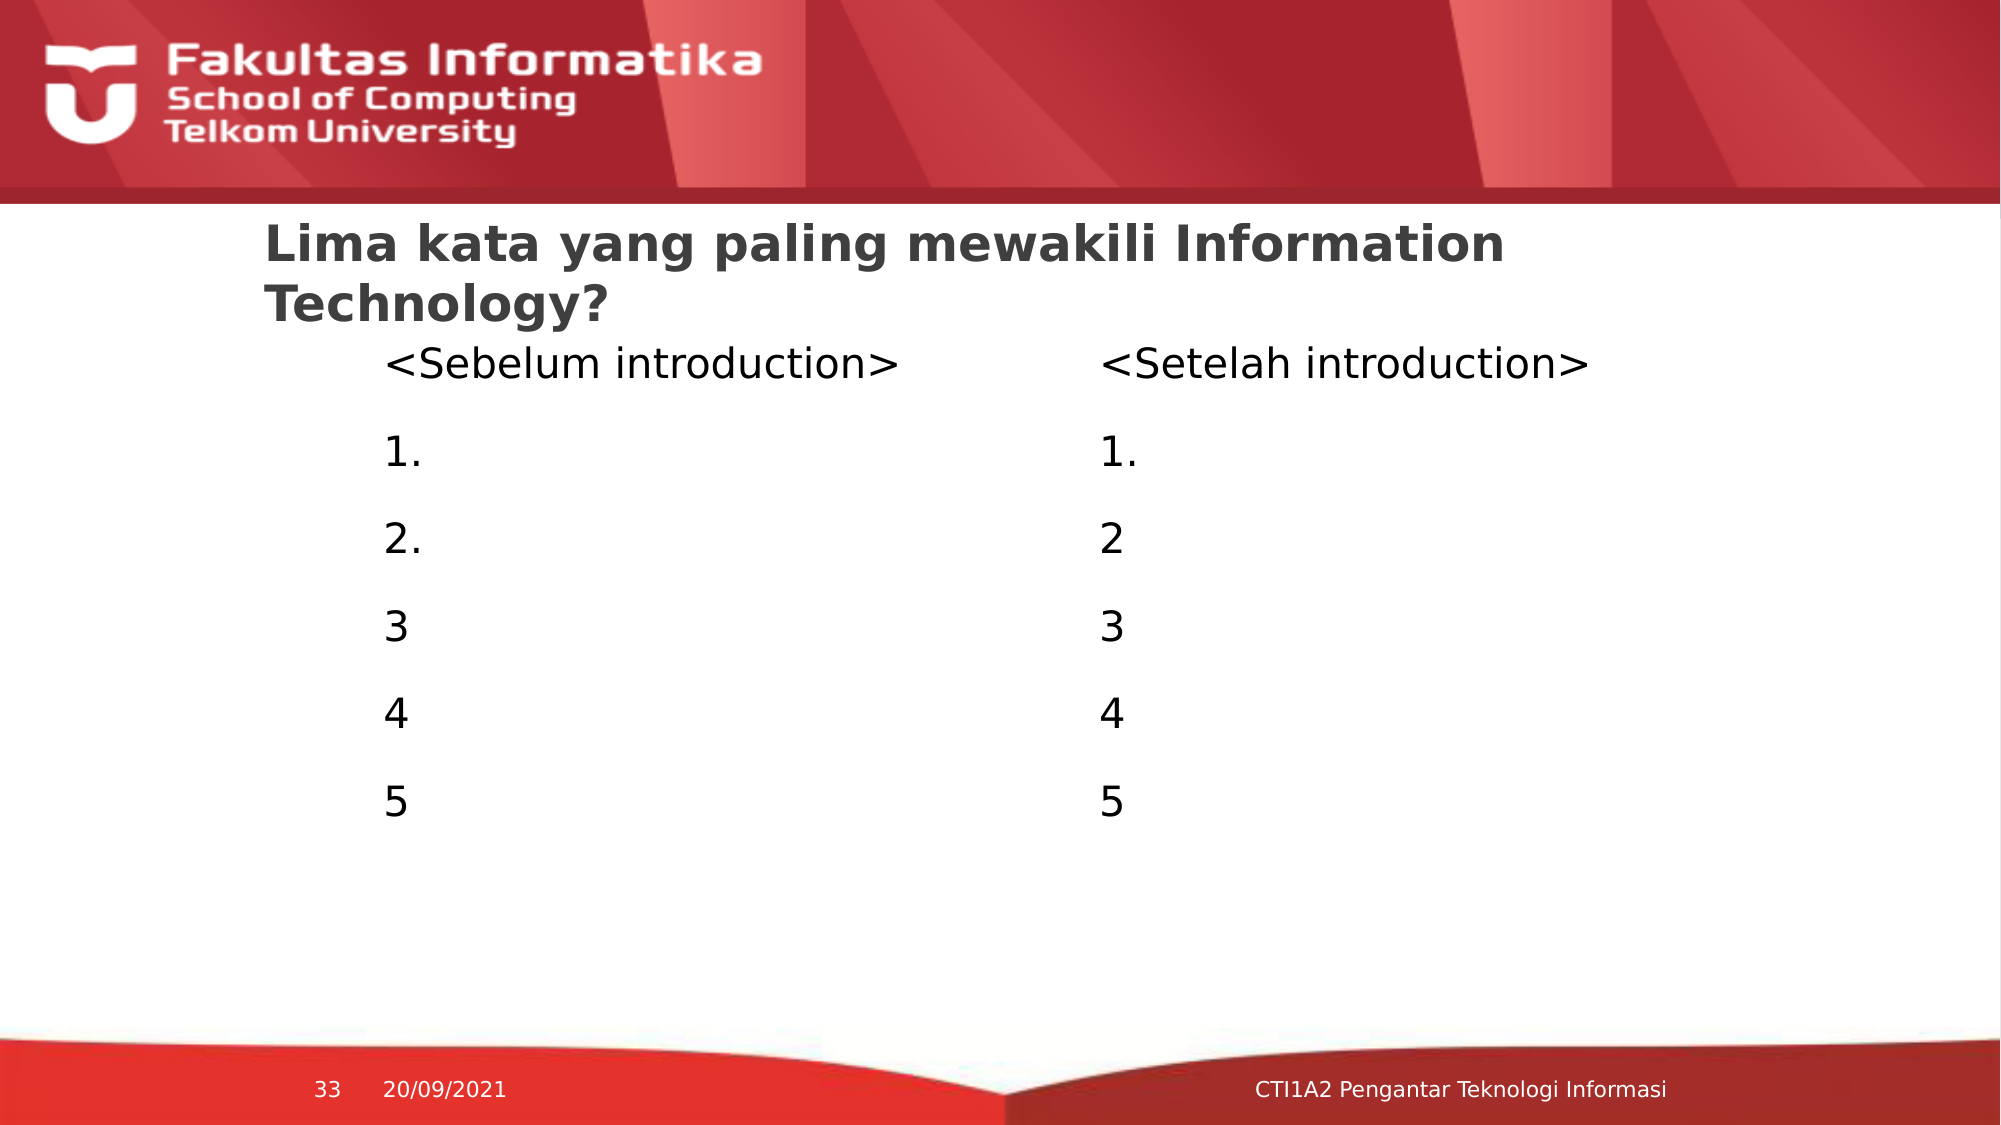

# Lima kata yang paling mewakili Information Technology?
<Sebelum introduction>
1.
2.
3
4
5

<Setelah introduction>
1.
2
3
4
5

CTI1A2 Pengantar Teknologi Informasi
33
20/09/2021